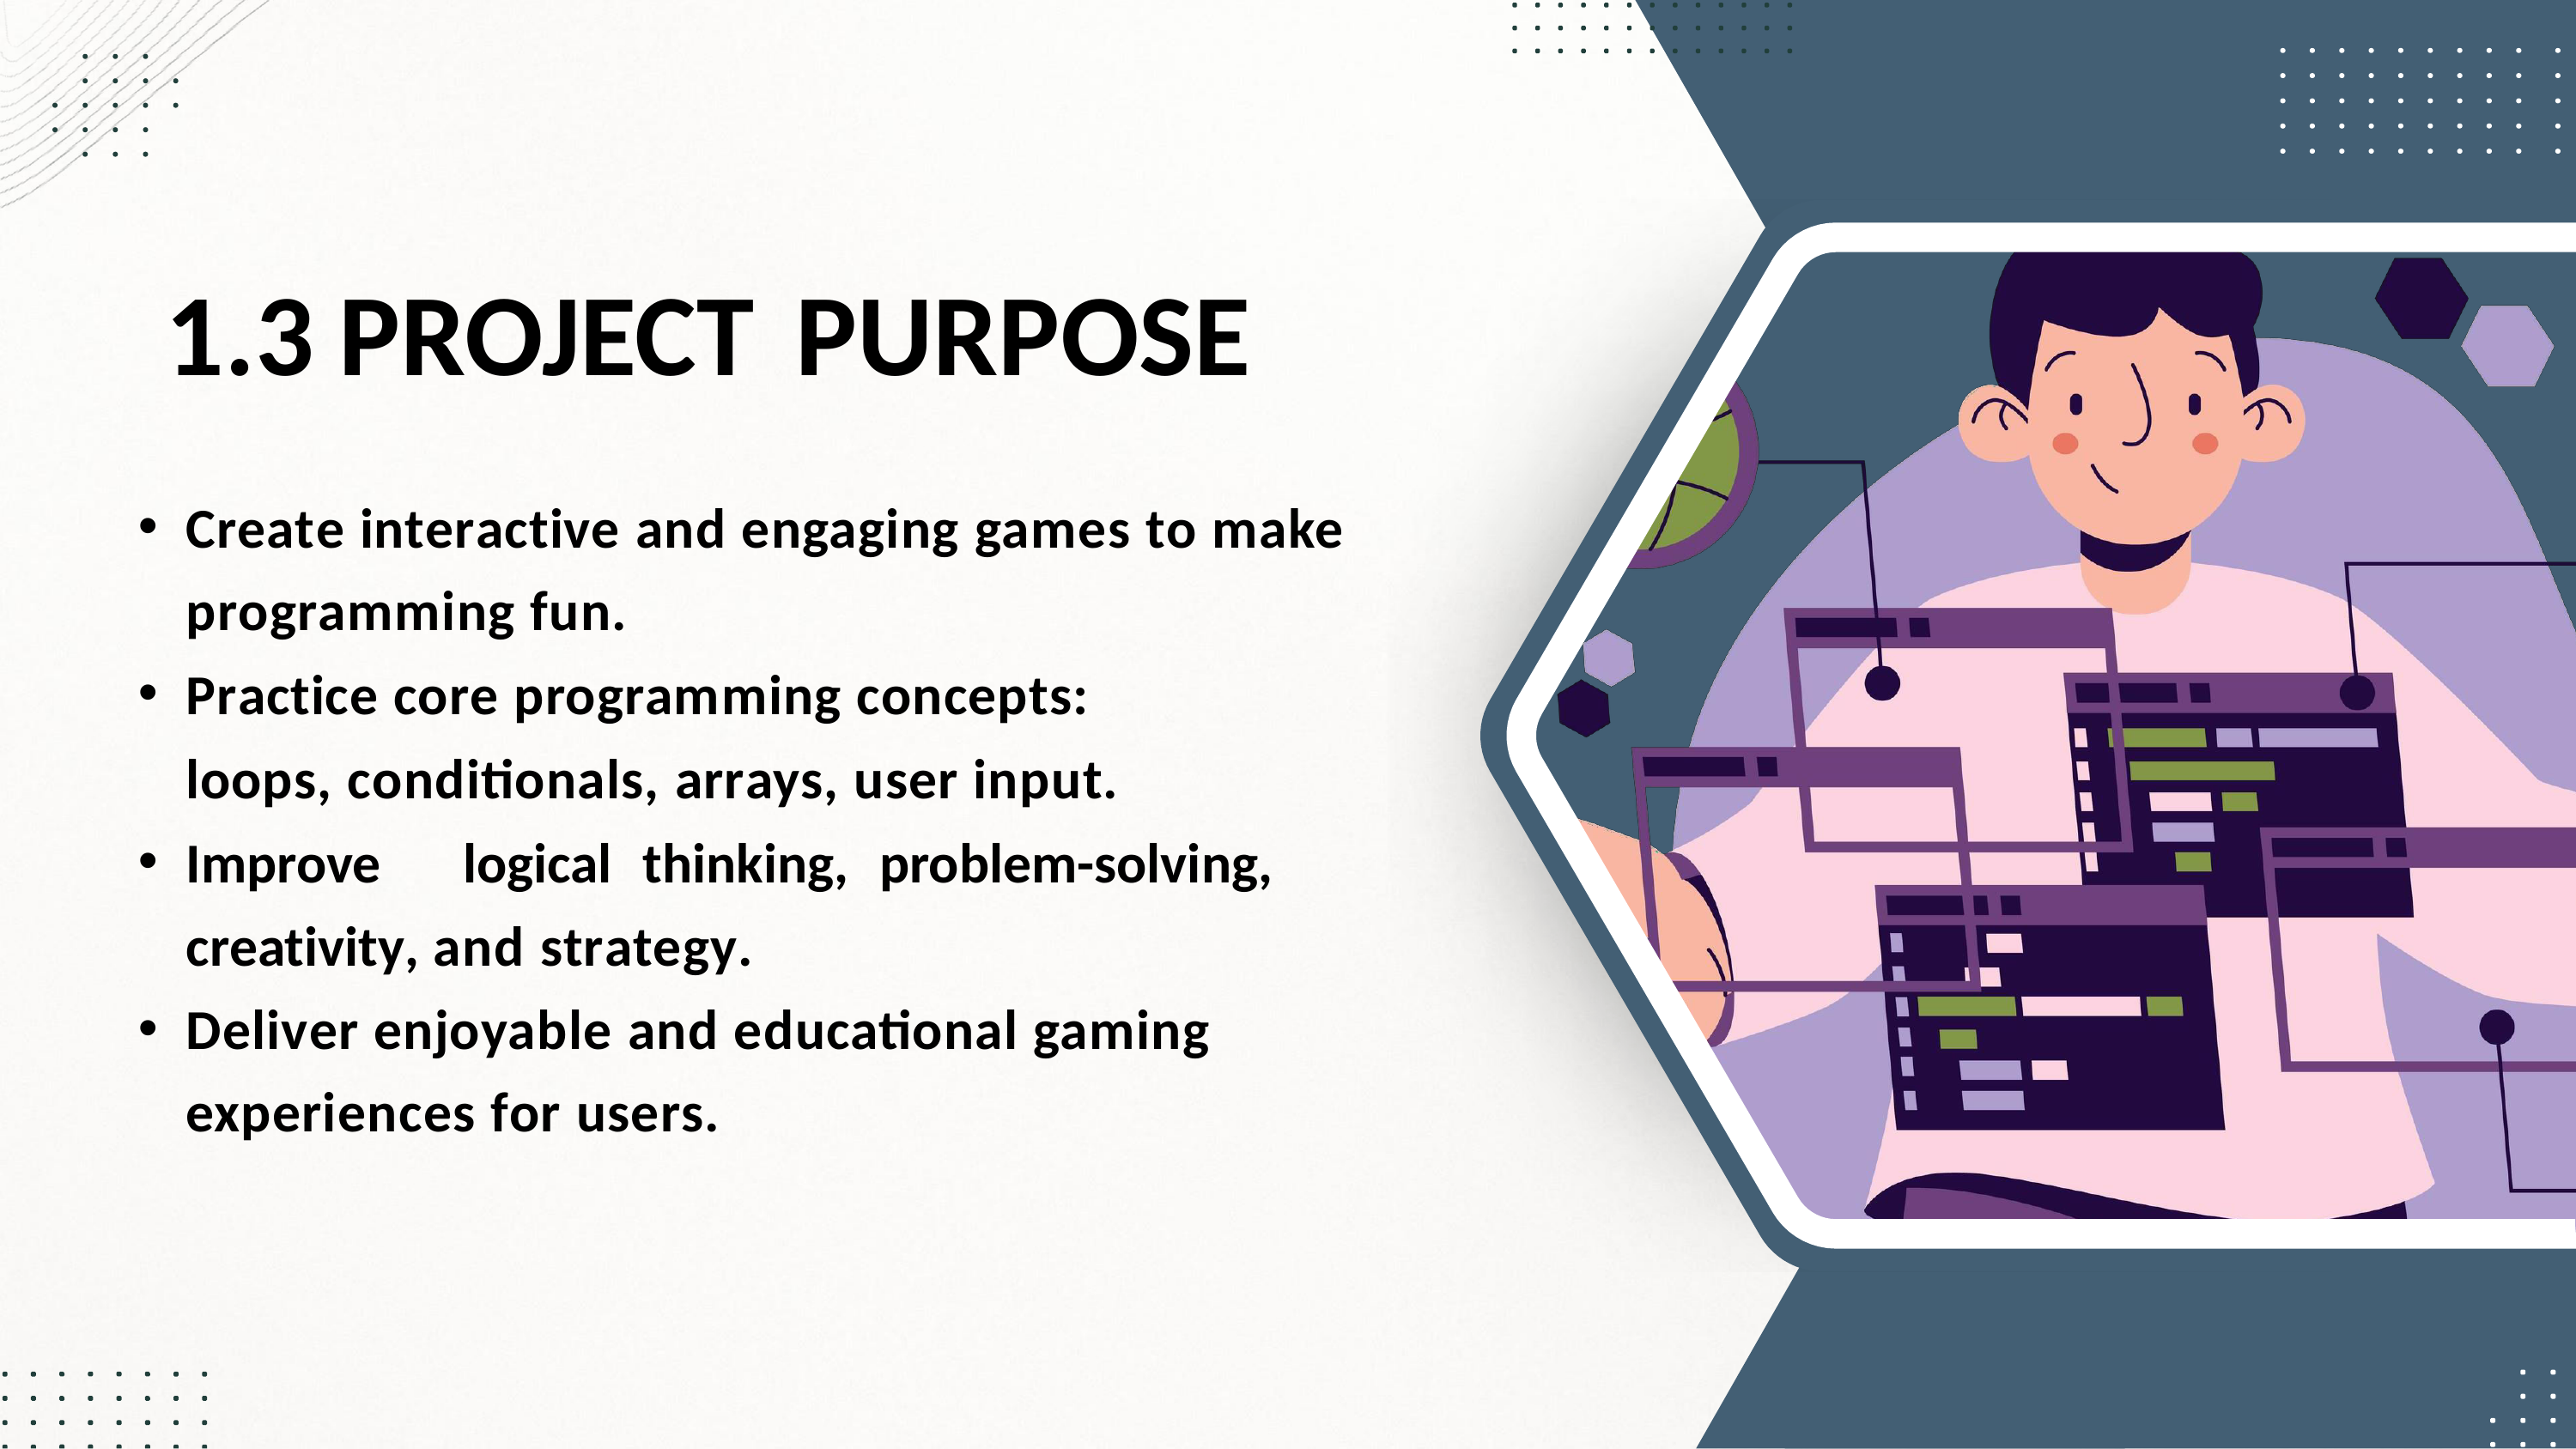

1.3	PROJECT PURPOSE

Create interactive and engaging games to make programming fun.
Practice core programming concepts: loops, conditionals, arrays, user input.
Improve	logical	thinking,	problem-solving,	creativity, and strategy.
Deliver enjoyable and educational gaming experiences for users.